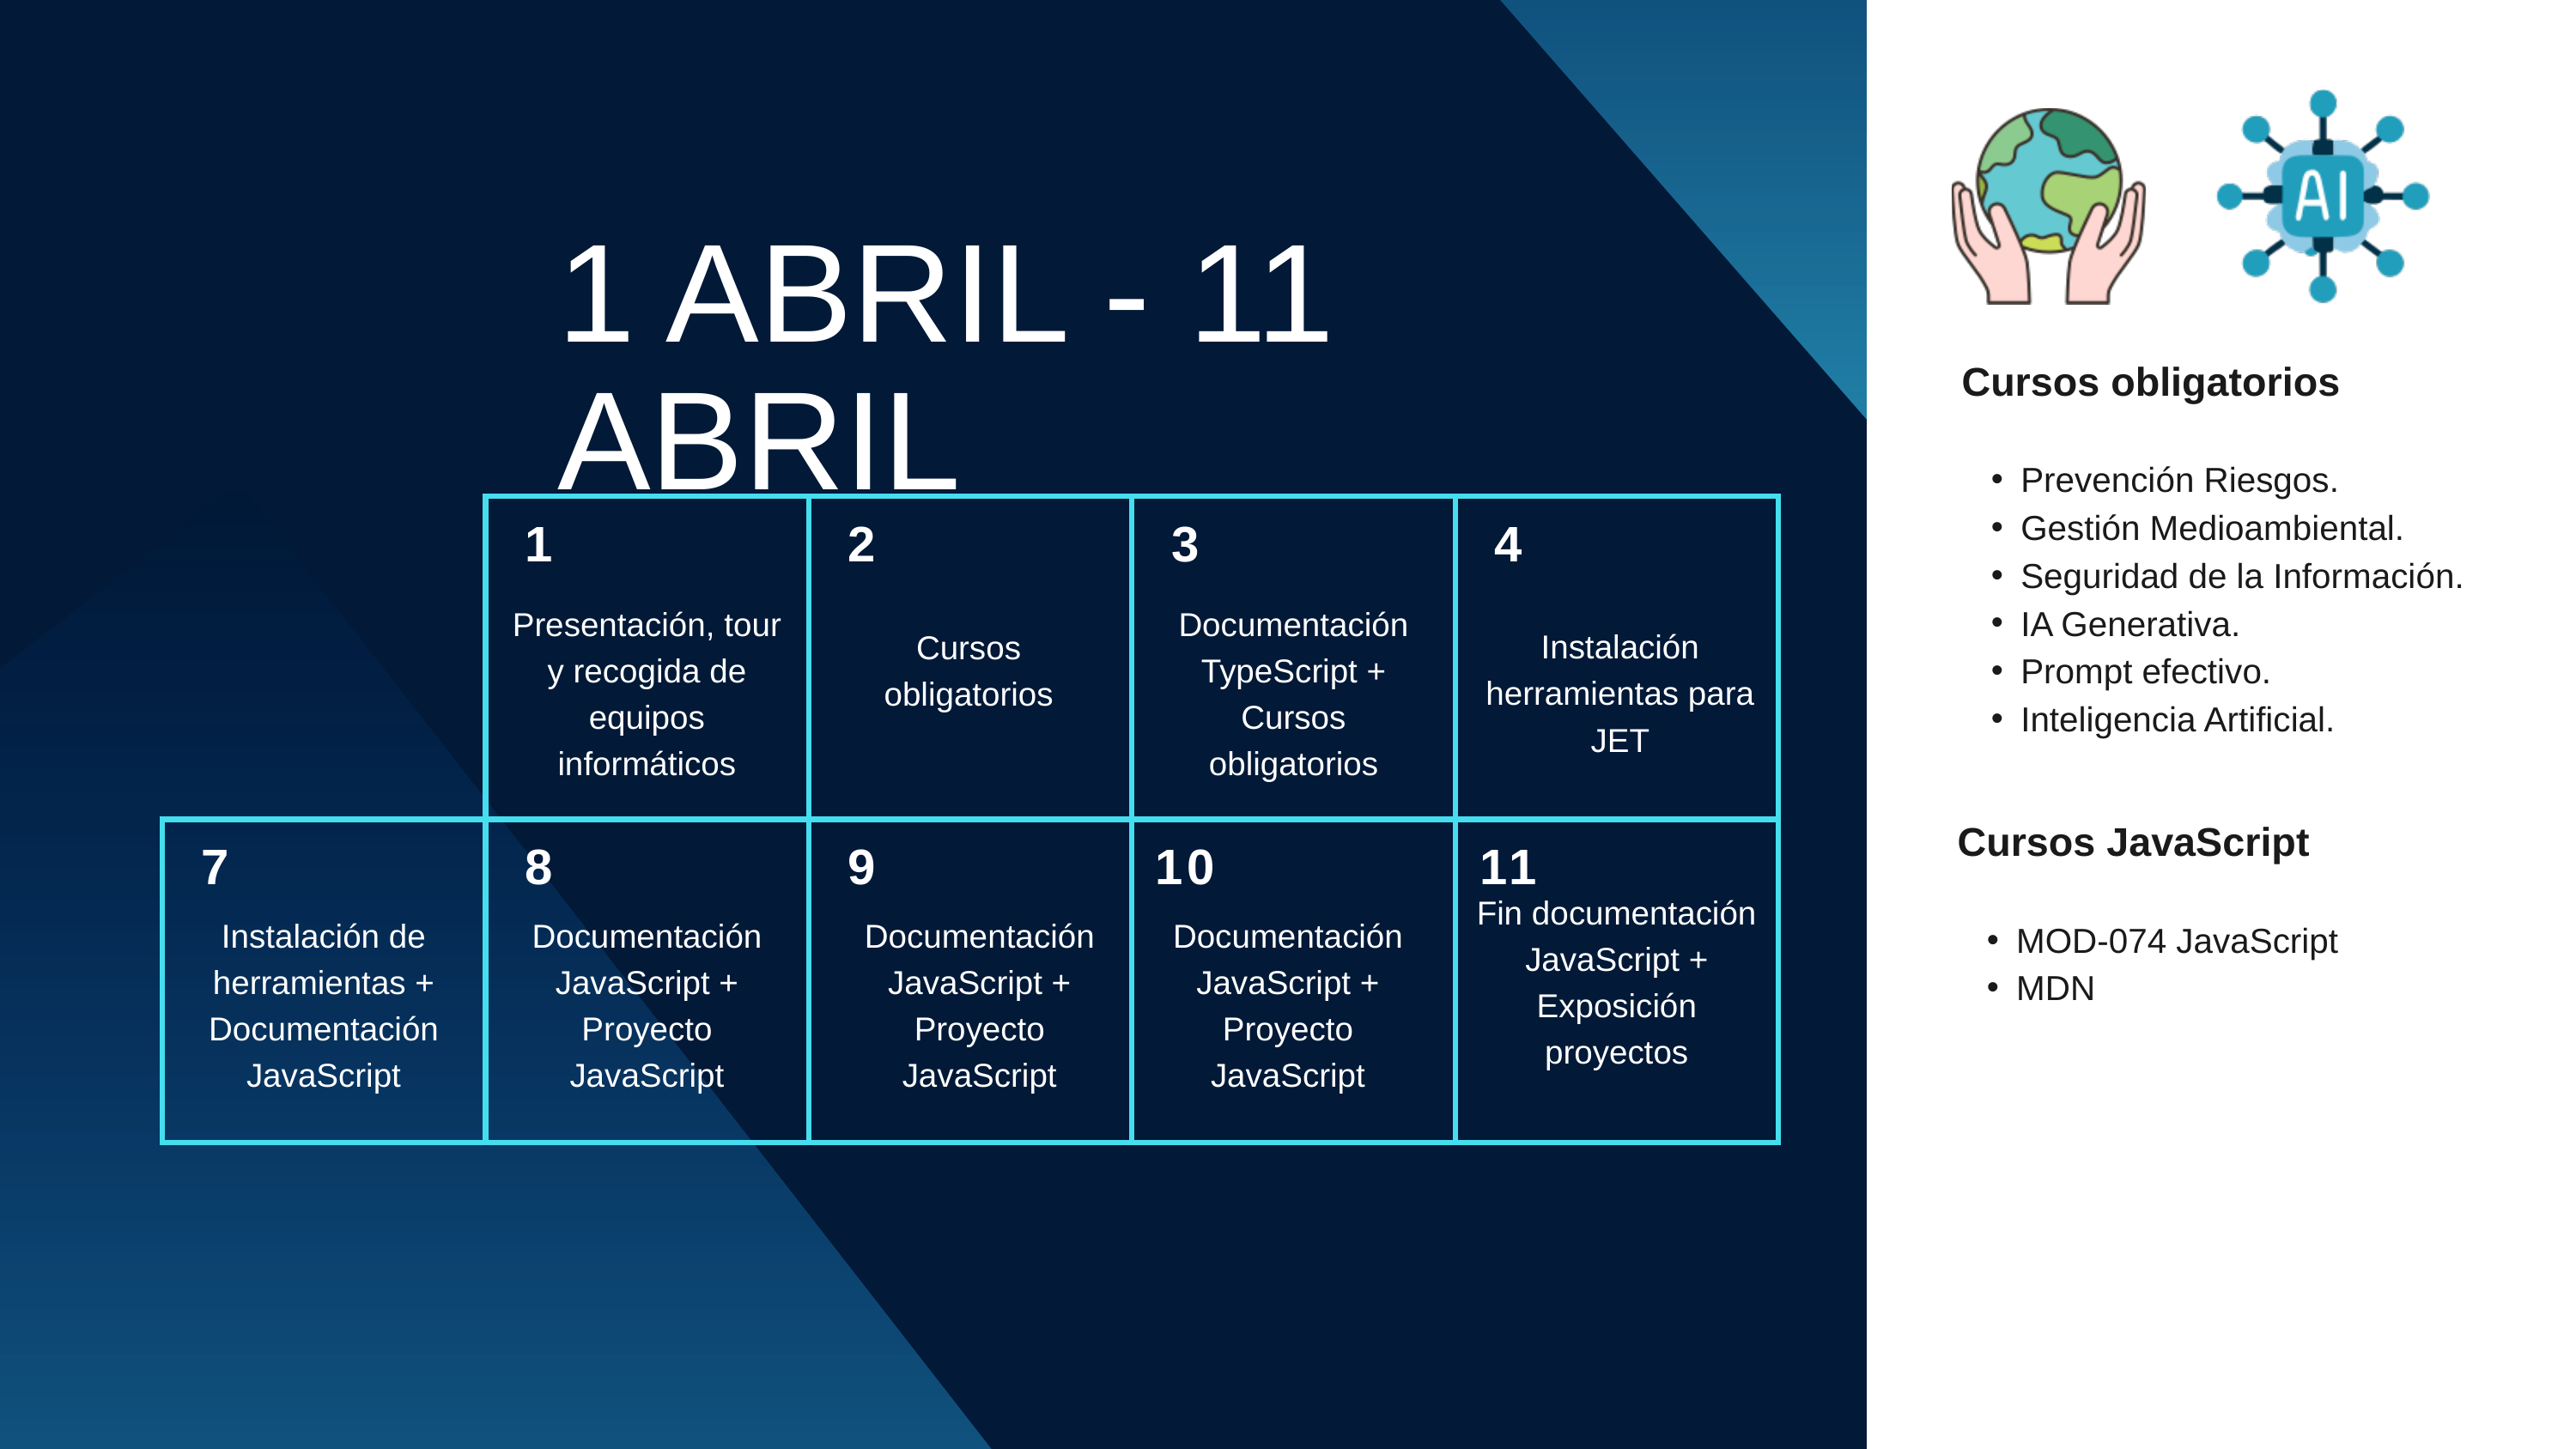

1 ABRIL - 11 ABRIL
Cursos obligatorios

Prevención Riesgos.
Gestión Medioambiental.
Seguridad de la Información.
IA Generativa.
Prompt efectivo.
Inteligencia Artificial.

1
2
3
4
Presentación, tour y recogida de equipos informáticos
Documentación TypeScript + Cursos obligatorios
Instalación herramientas para JET
Cursos obligatorios

Cursos JavaScript

MOD-074 JavaScript
MDN

7
8
9
10
11
Fin documentación JavaScript + Exposición proyectos
Instalación de herramientas + Documentación JavaScript
Documentación JavaScript + Proyecto JavaScript
Documentación JavaScript + Proyecto JavaScript
Documentación JavaScript + Proyecto JavaScript